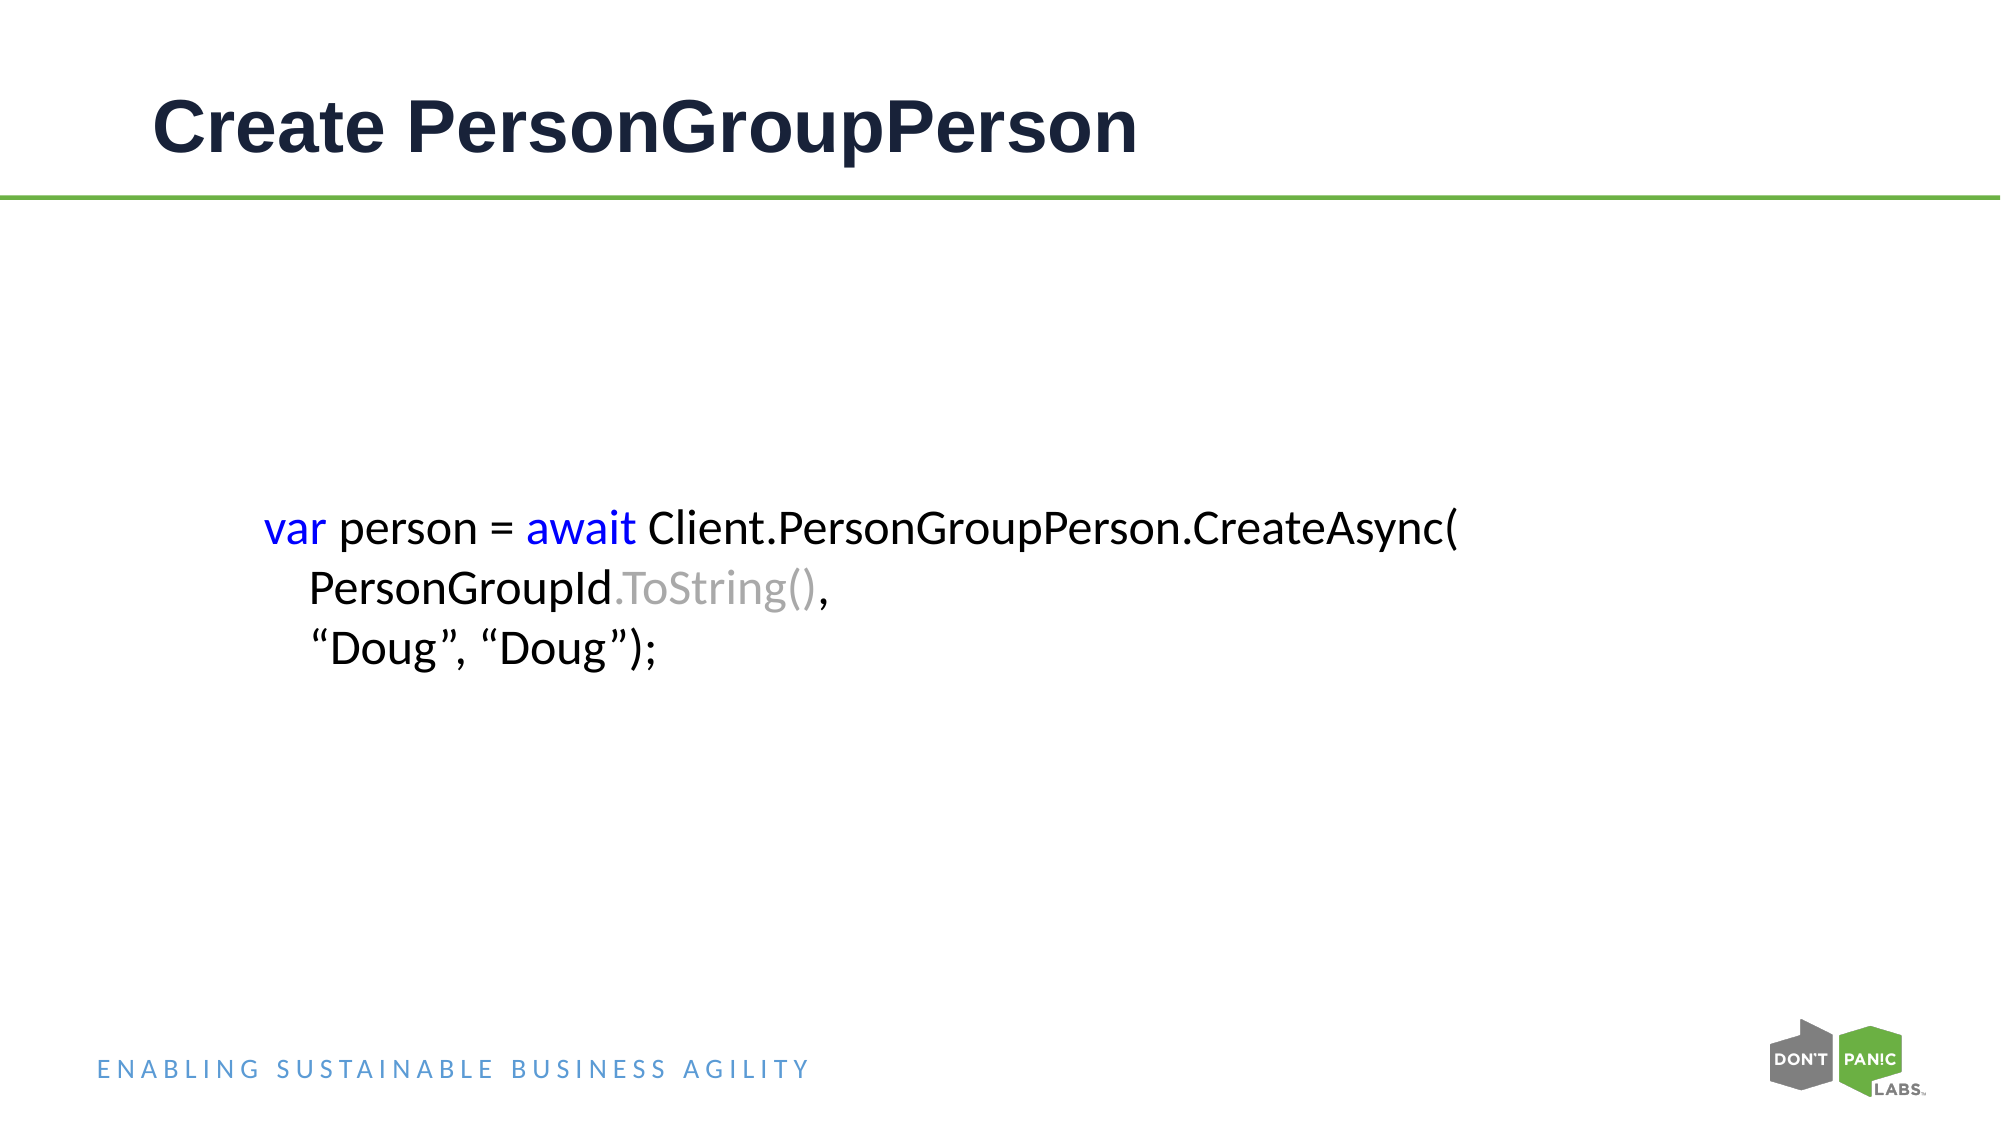

# Create PersonGroupPerson
var person = await Client.PersonGroupPerson.CreateAsync(
    PersonGroupId.ToString(),
    “Doug”, “Doug”);